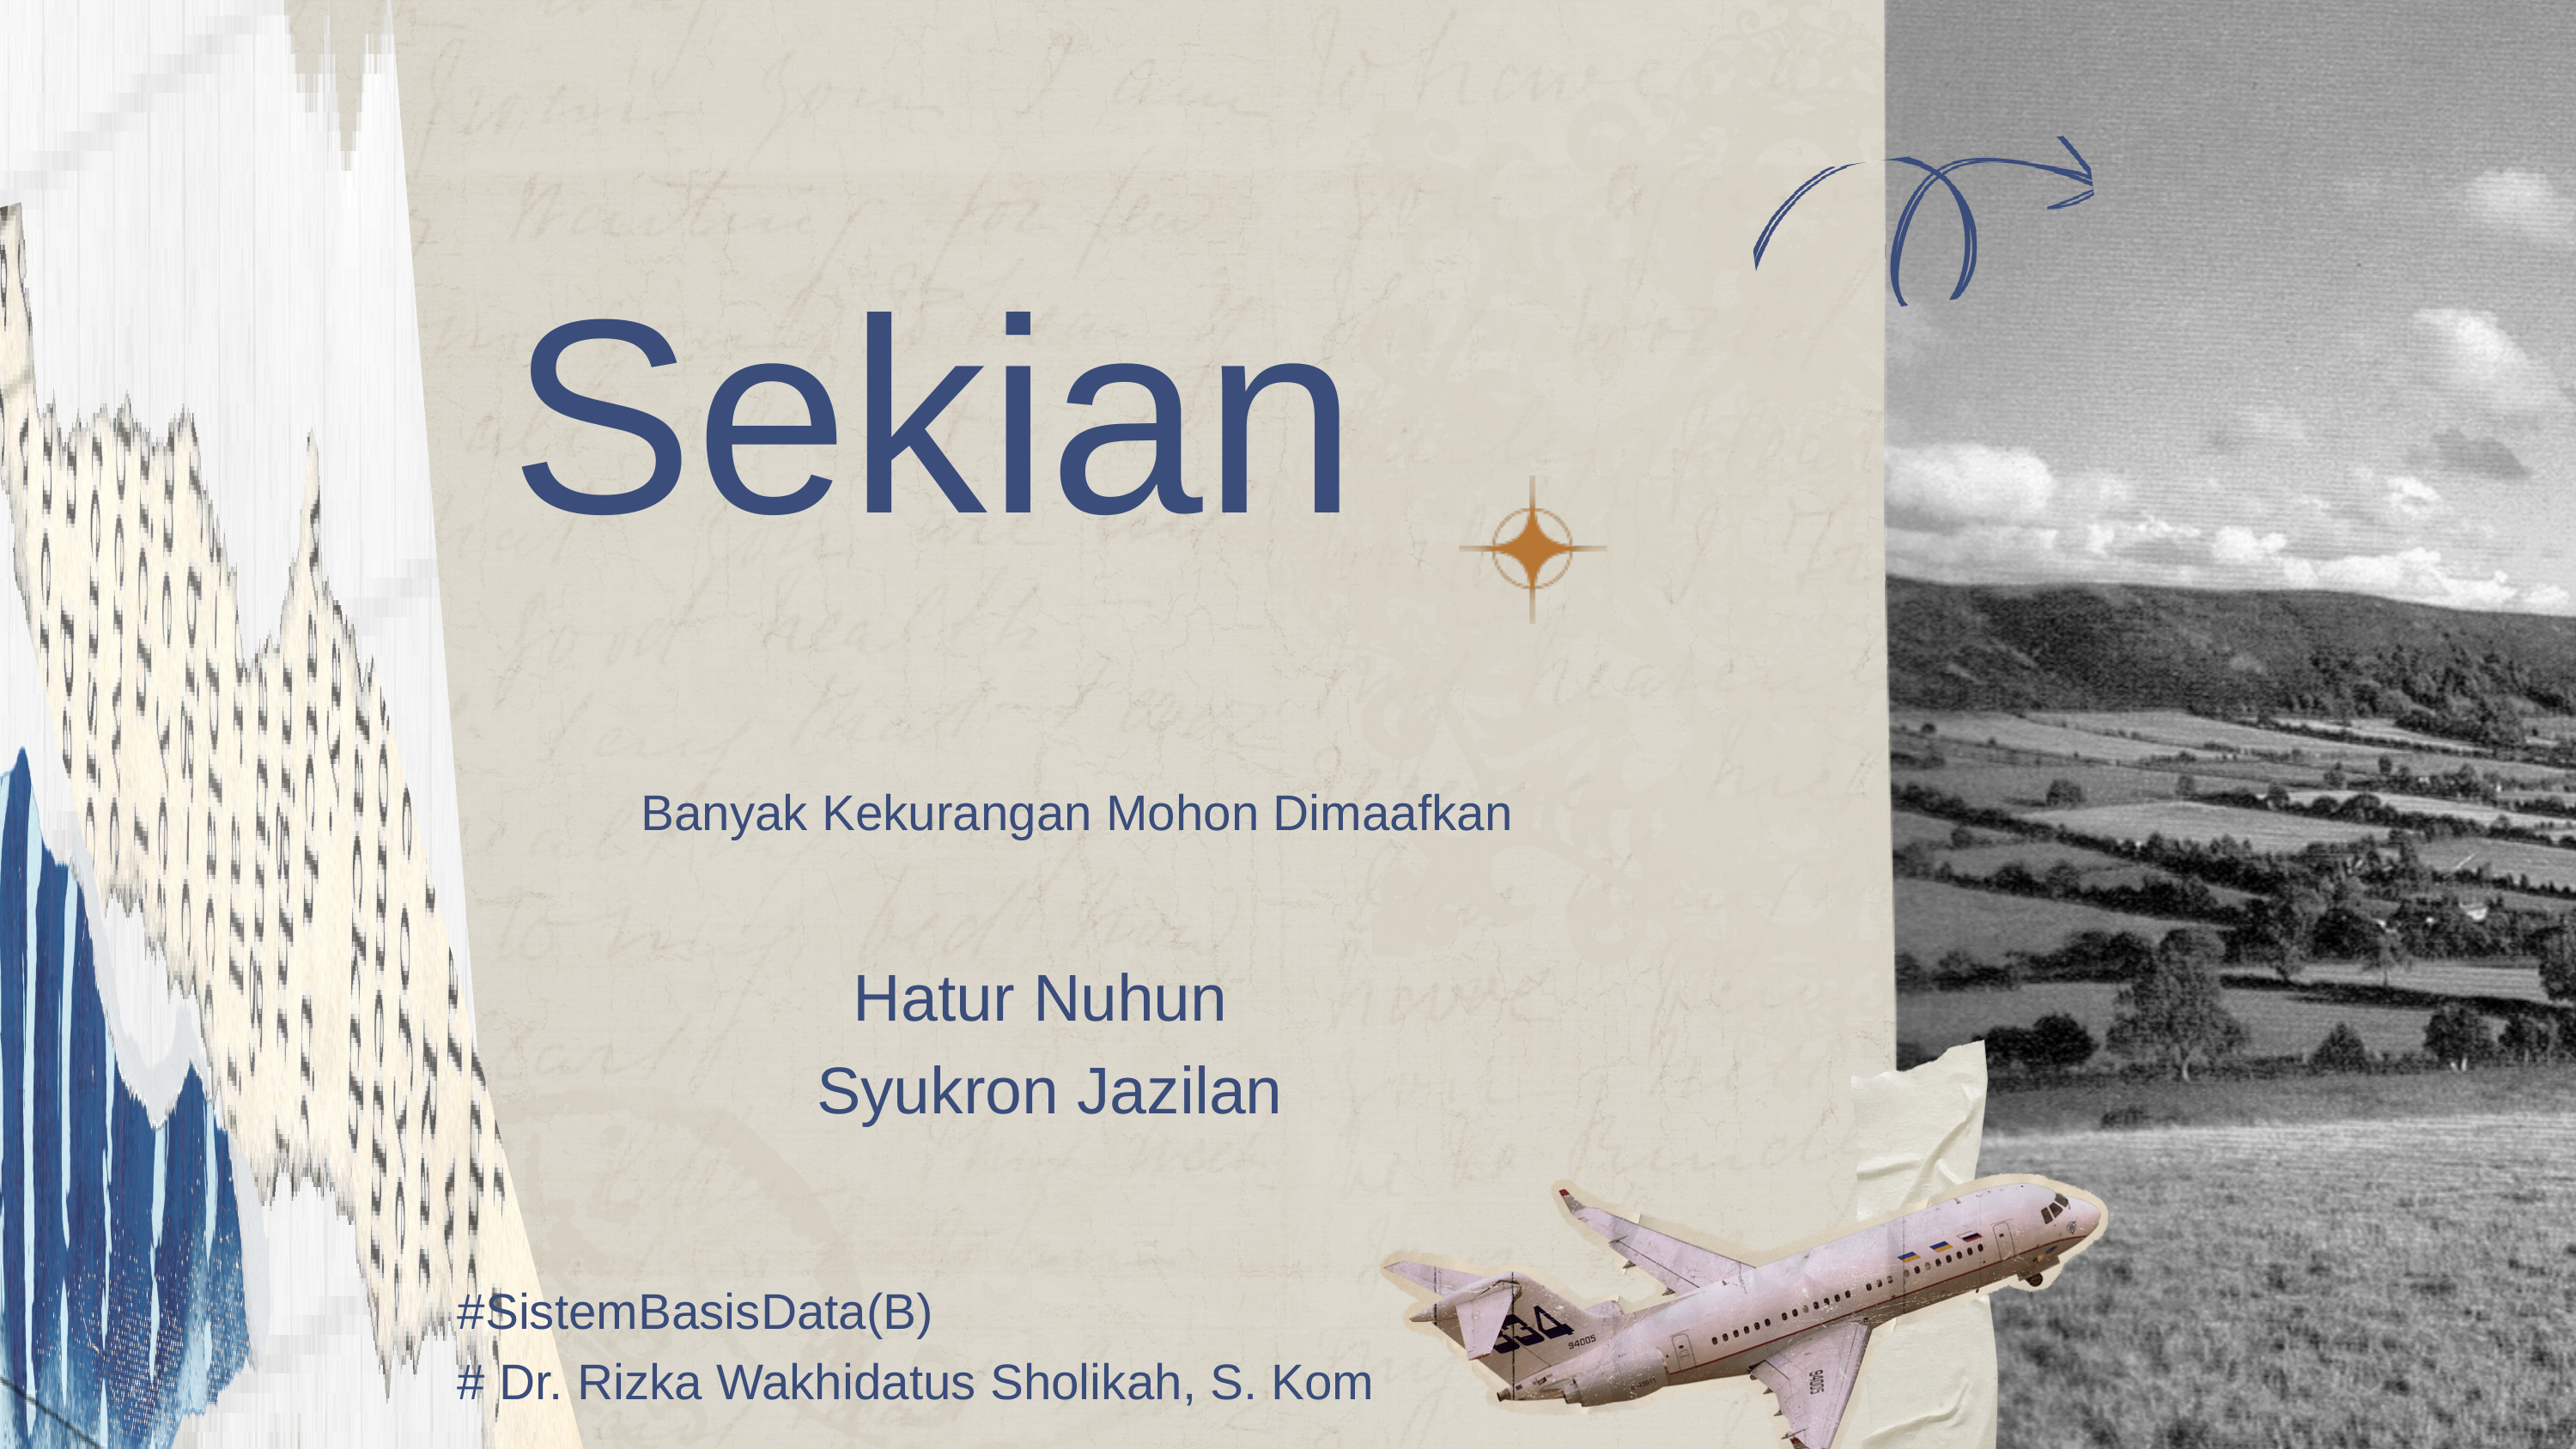

Sekian

Banyak Kekurangan Mohon Dimaafkan
Hatur Nuhun
Syukron Jazilan

#SistemBasisData(B)
# Dr. Rizka Wakhidatus Sholikah, S. Kom